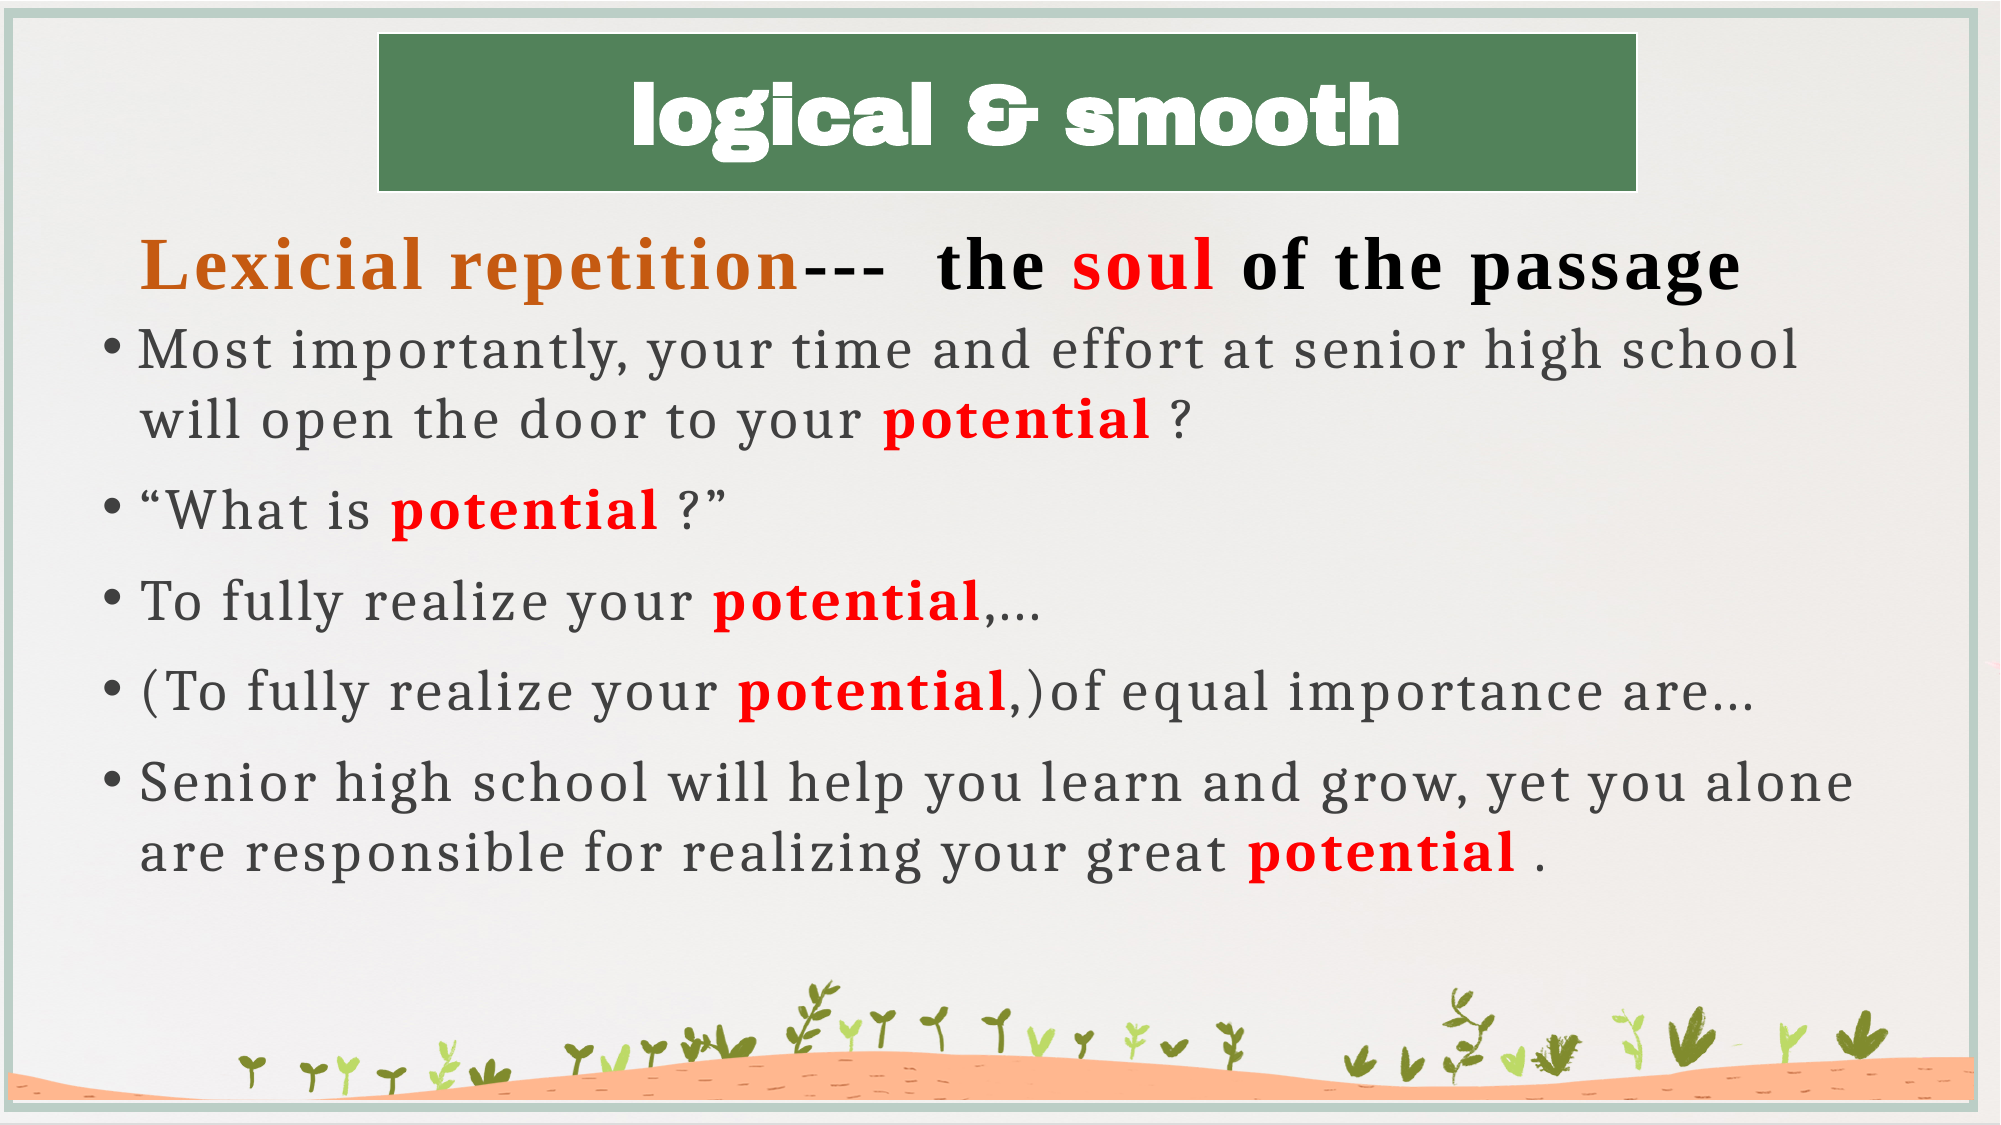

logical & smooth

# Lexicial repetition---  the soul of the passage
Most importantly, your time and effort at senior high school will open the door to your potential ?
“What is potential ?”
To fully realize your potential,...
(To fully realize your potential,)of equal importance are...
Senior high school will help you learn and grow, yet you alone are responsible for realizing your great potential .